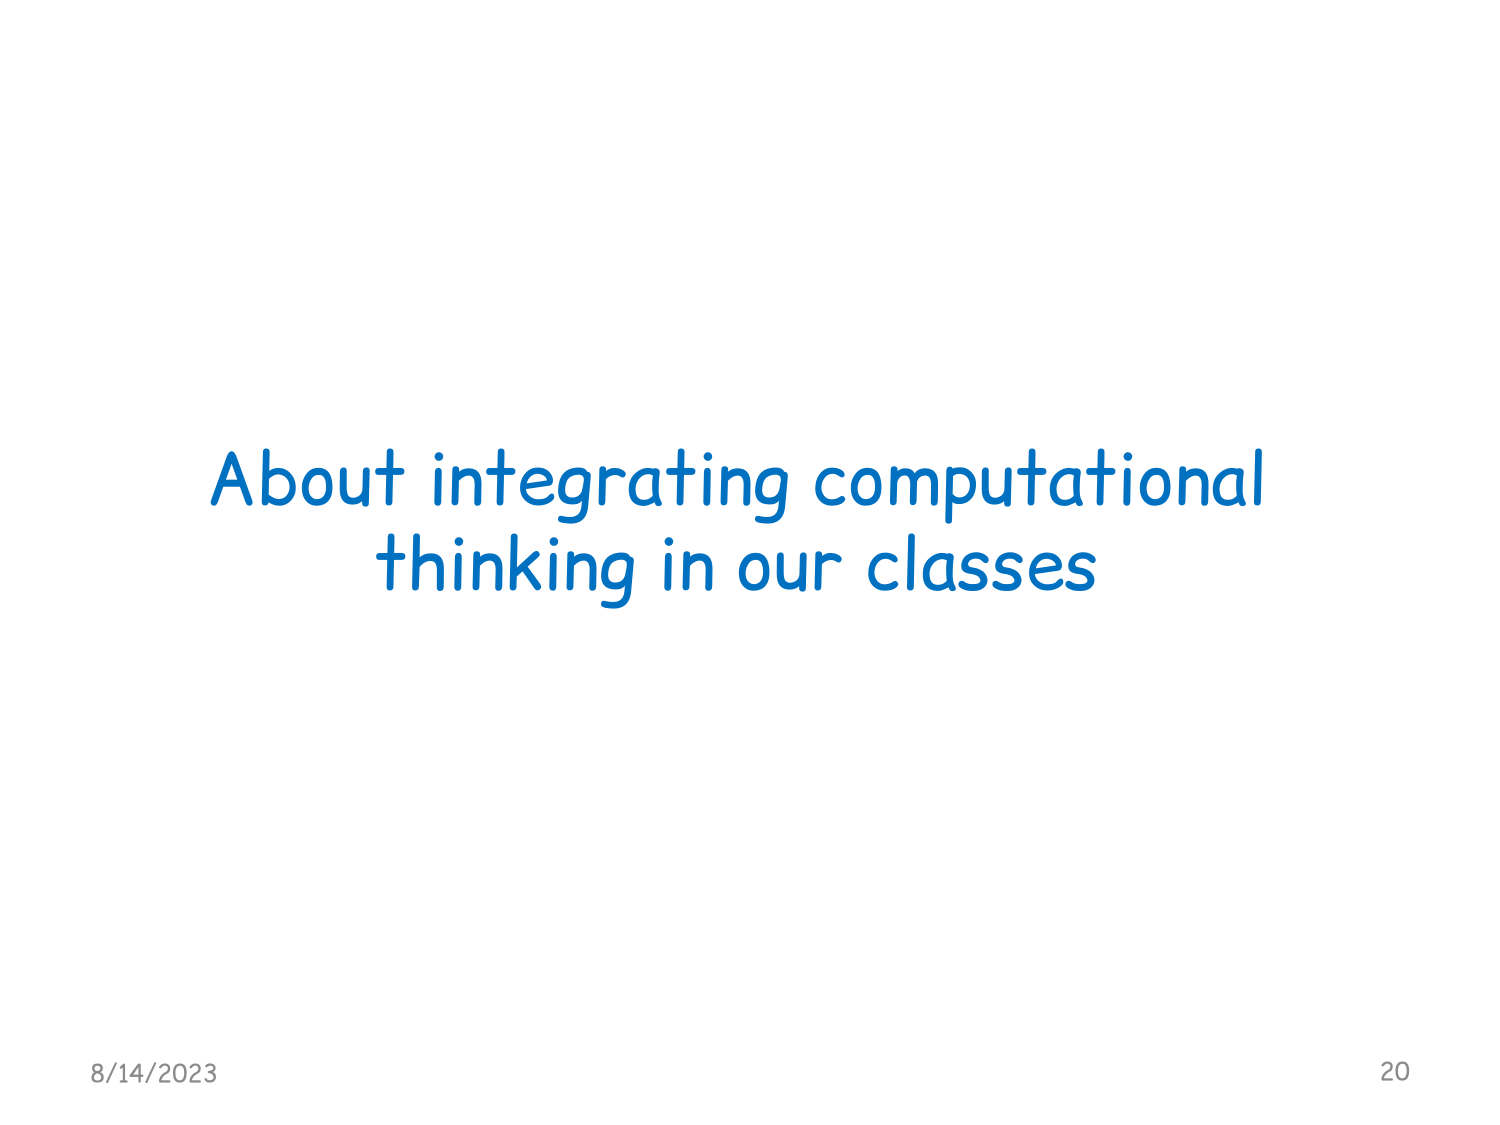

# About integrating computational thinking in our classes
8/14/2023
20